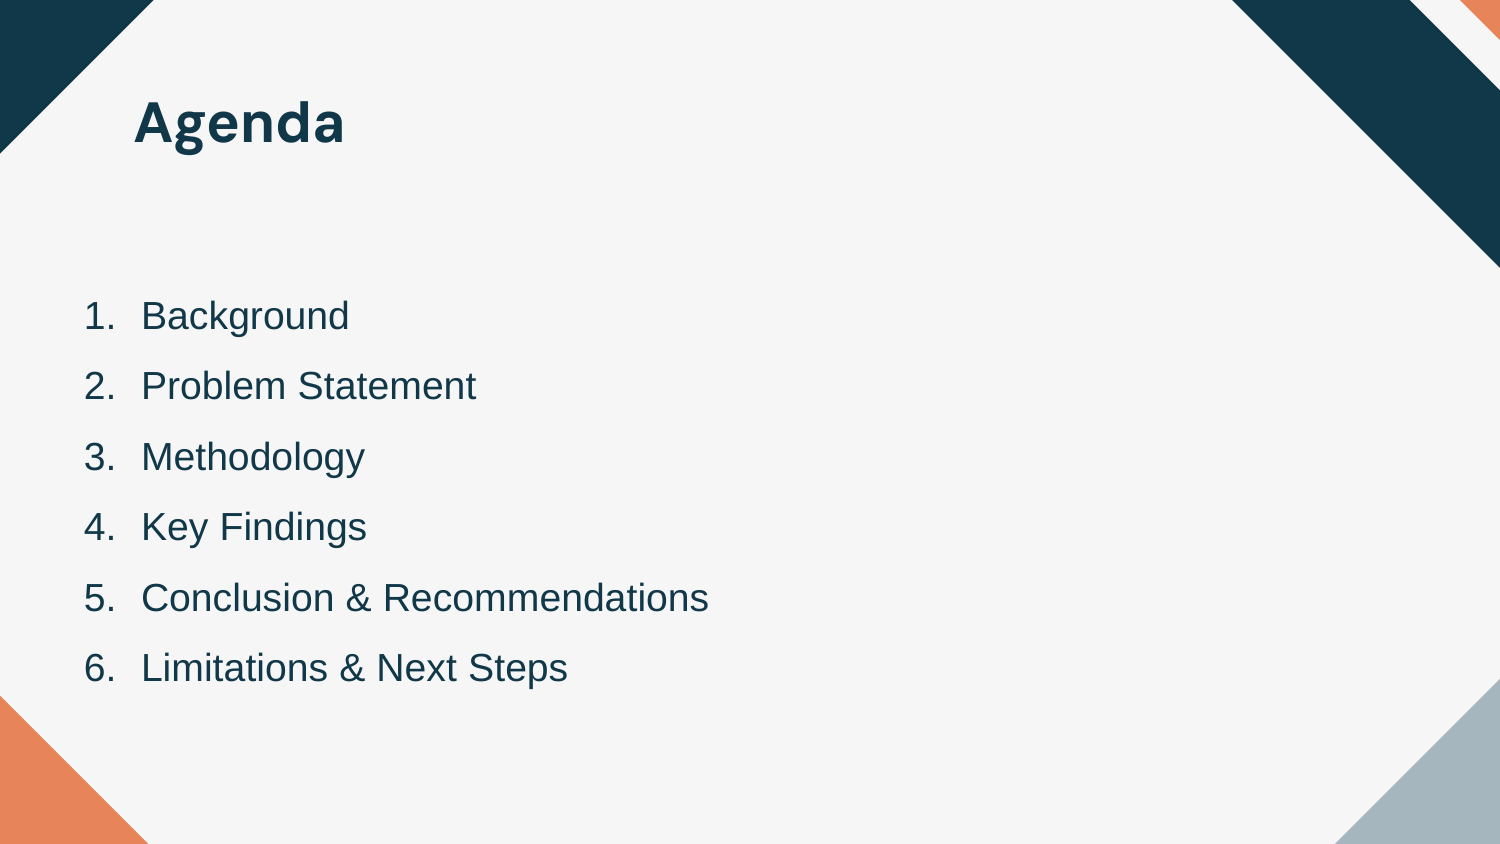

# Agenda
Background
Problem Statement
Methodology
Key Findings
Conclusion & Recommendations
Limitations & Next Steps